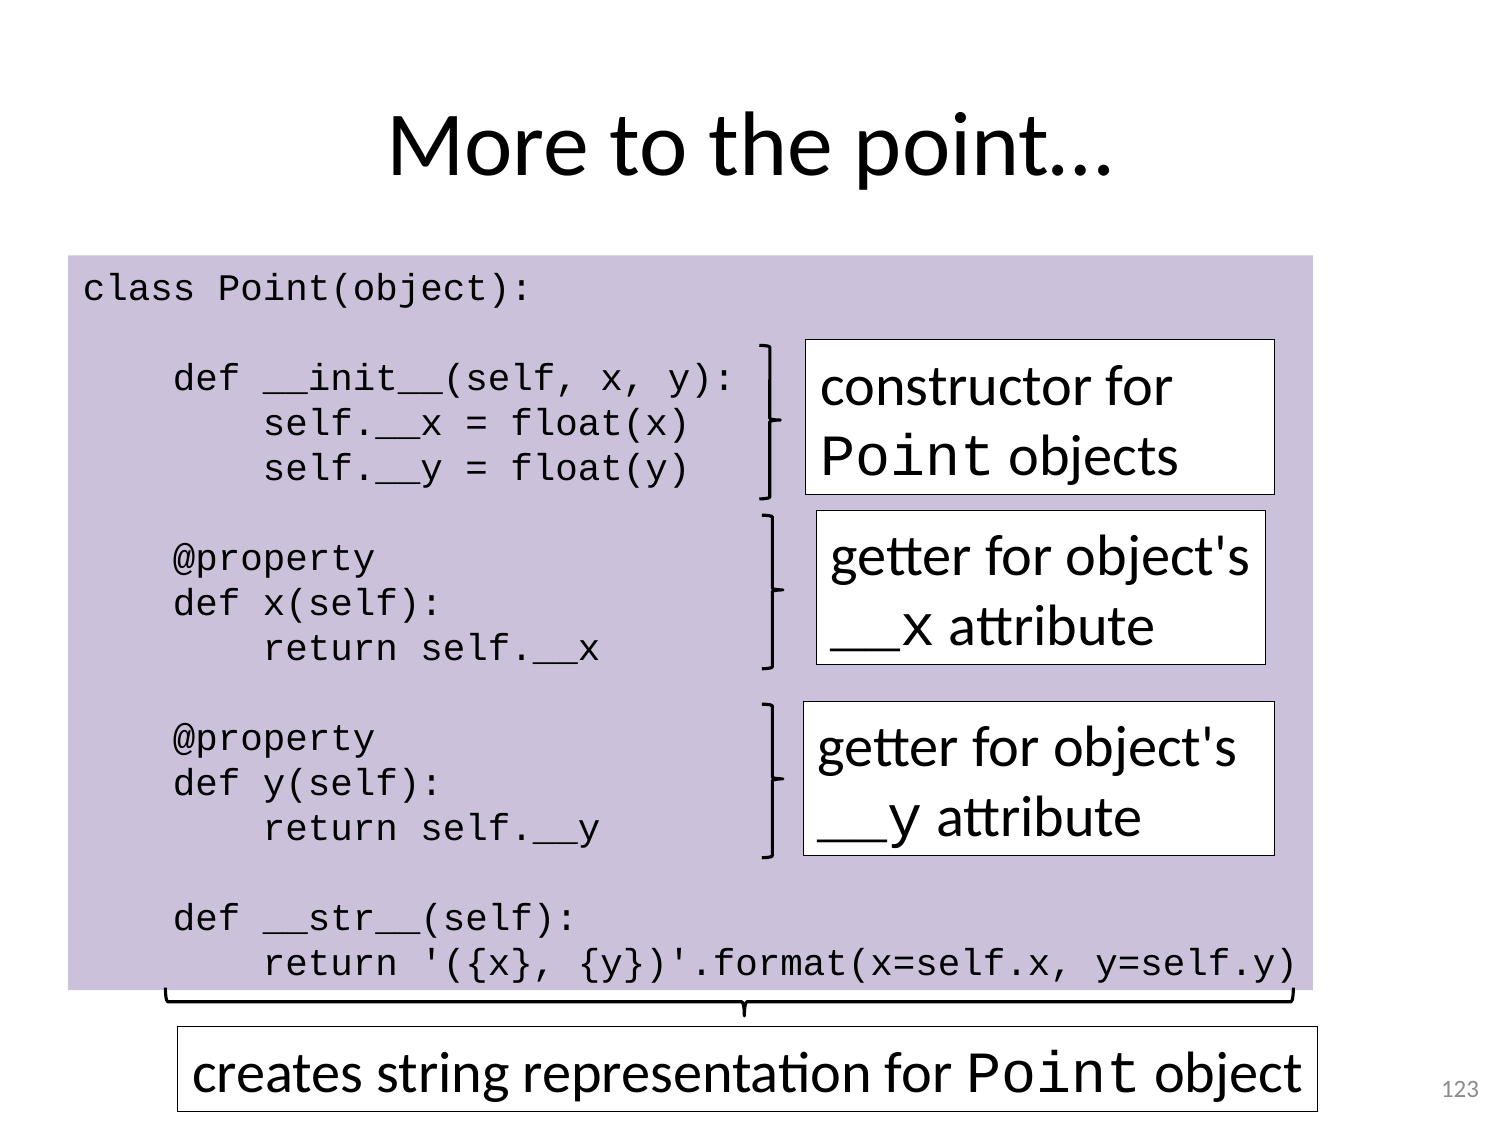

# More to the point…
class Point(object):

    def __init__(self, x, y):
        self.__x = float(x)
        self.__y = float(y)

    @property
    def x(self):
        return self.__x

    @property
    def y(self):
        return self.__y

    def __str__(self):
        return '({x}, {y})'.format(x=self.x, y=self.y)
constructor for
Point objects

getter for object's
__x attribute

getter for object's
__y attribute

creates string representation for Point object
123